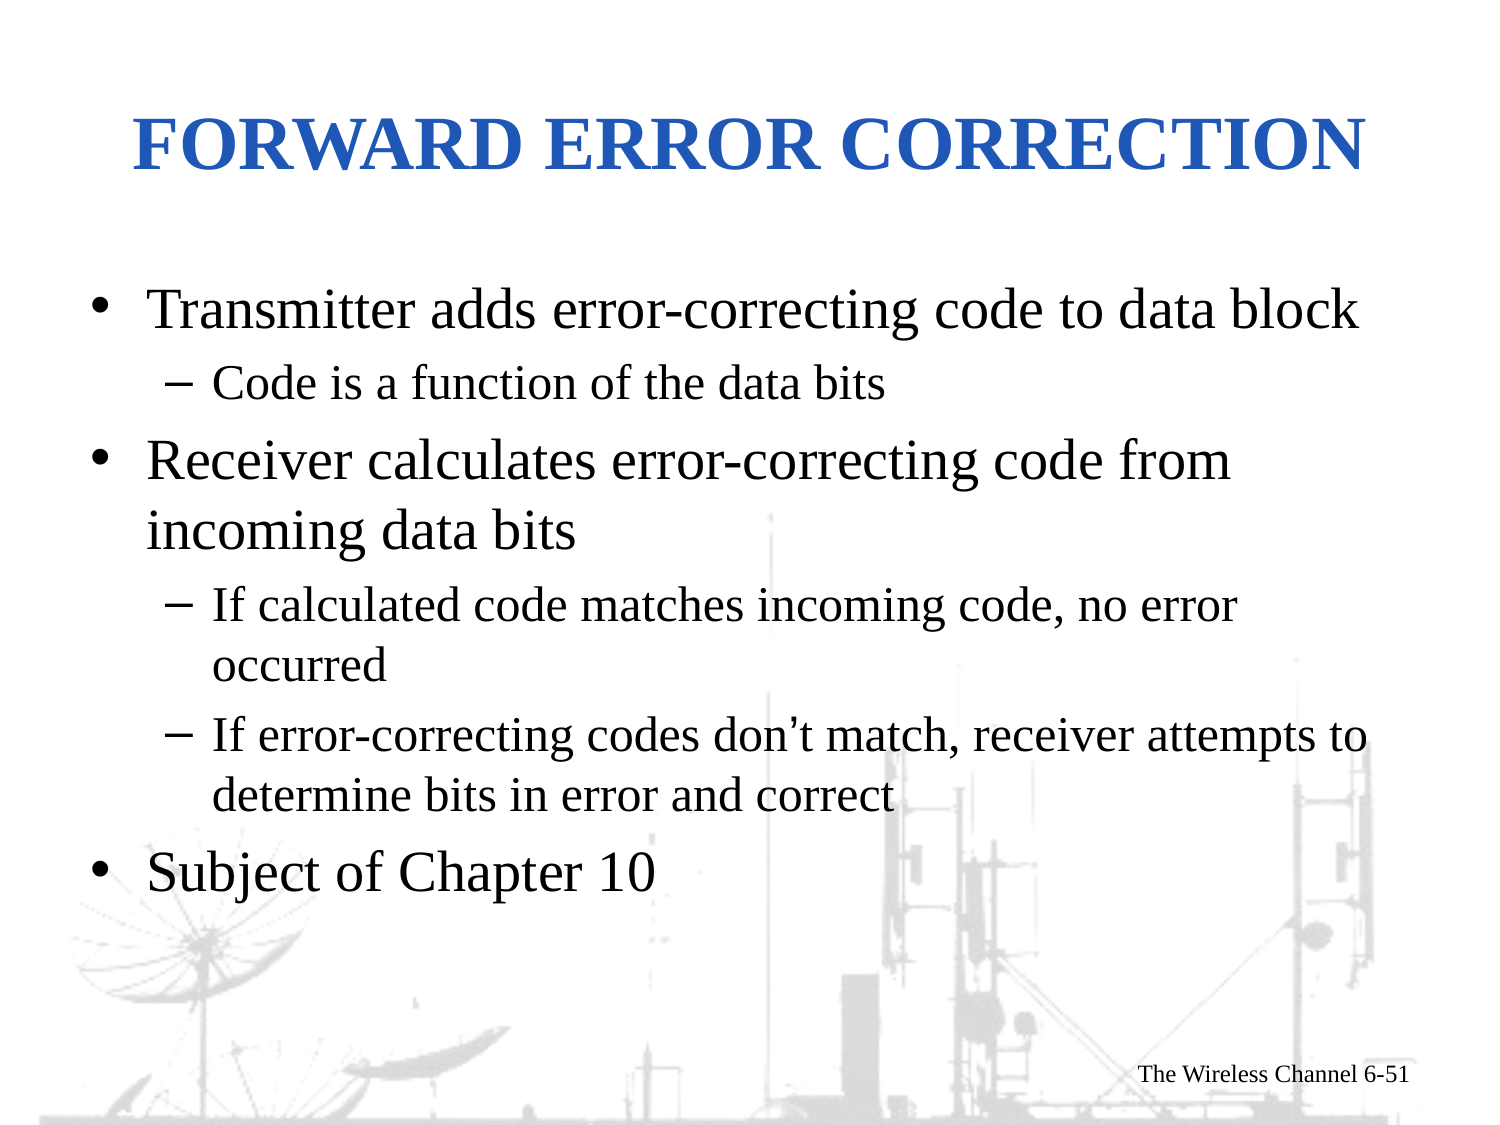

# Forward Error Correction
Transmitter adds error-correcting code to data block
Code is a function of the data bits
Receiver calculates error-correcting code from incoming data bits
If calculated code matches incoming code, no error occurred
If error-correcting codes don’t match, receiver attempts to determine bits in error and correct
Subject of Chapter 10
The Wireless Channel 6-51